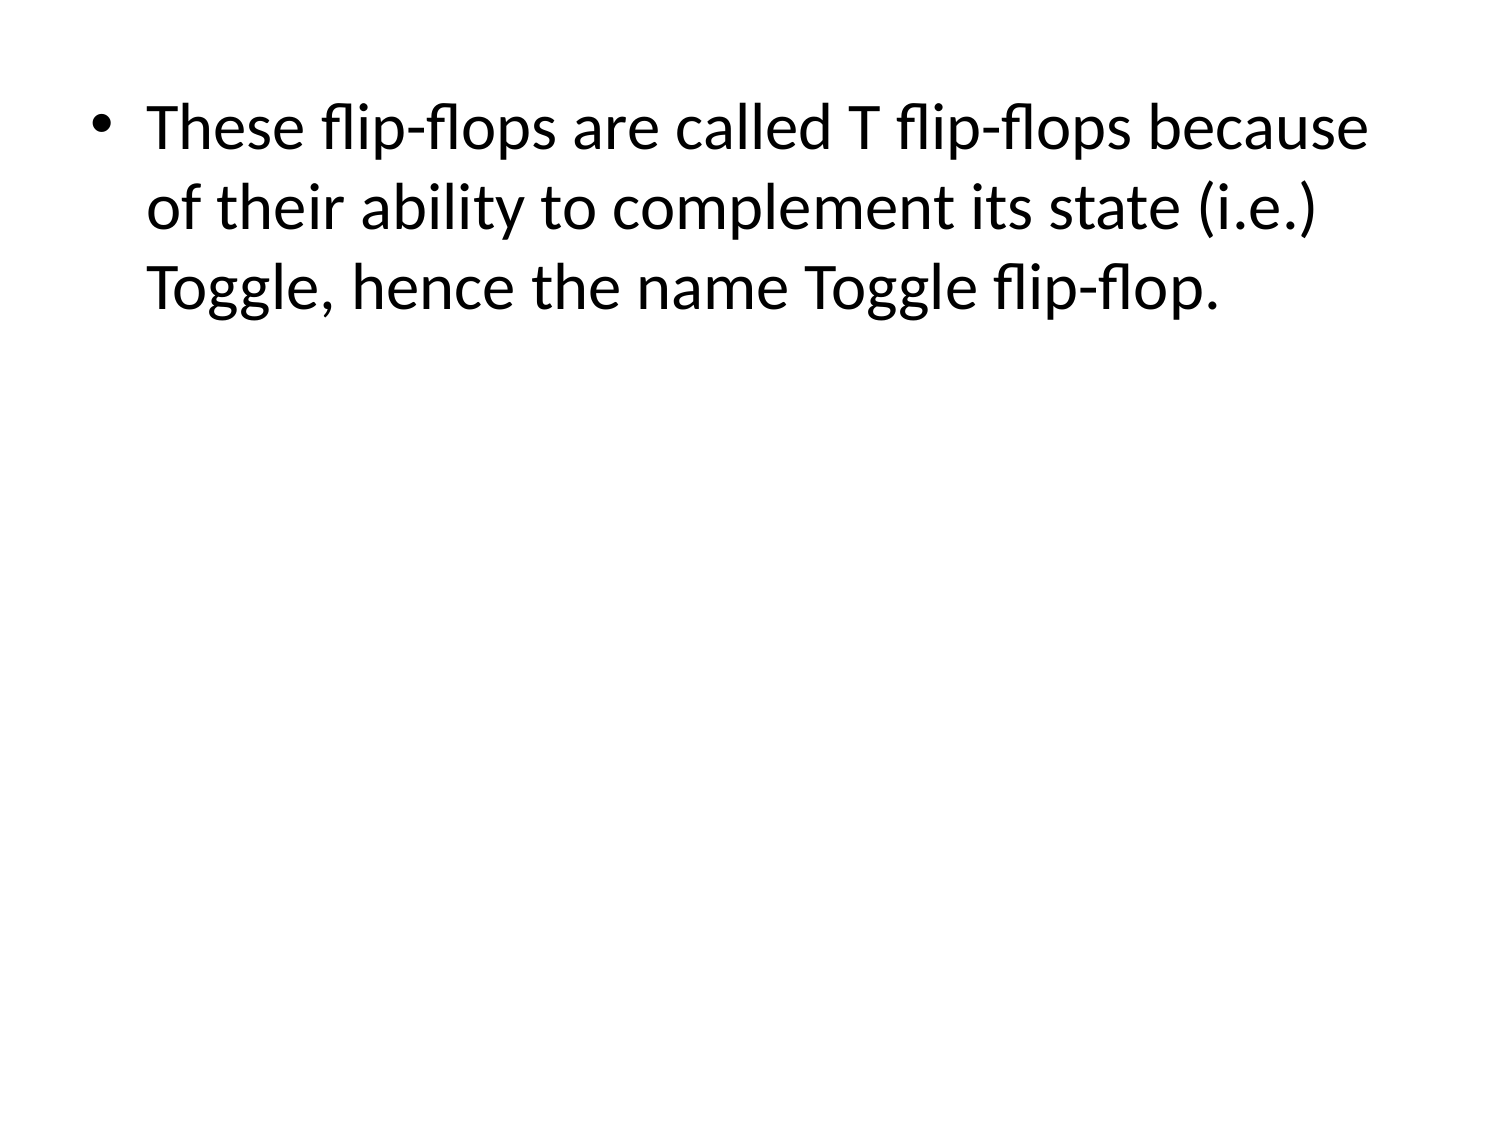

These flip-flops are called T flip-flops because of their ability to complement its state (i.e.) Toggle, hence the name Toggle flip-flop.